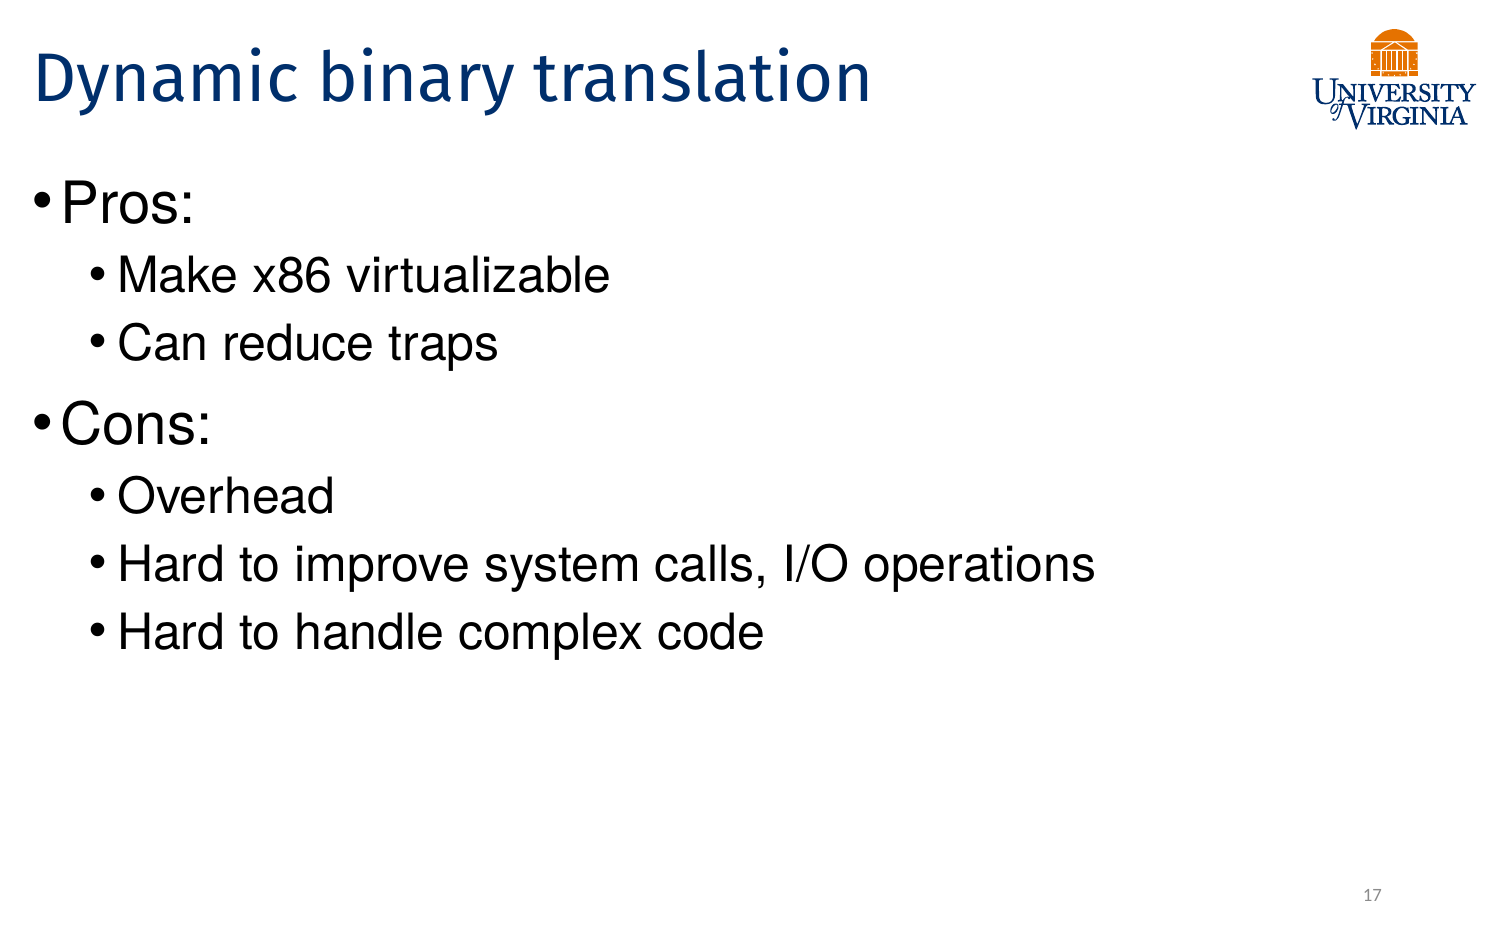

# Dynamic binary translation
Pros:
Make x86 virtualizable
Can reduce traps
Cons:
Overhead
Hard to improve system calls, I/O operations
Hard to handle complex code
17